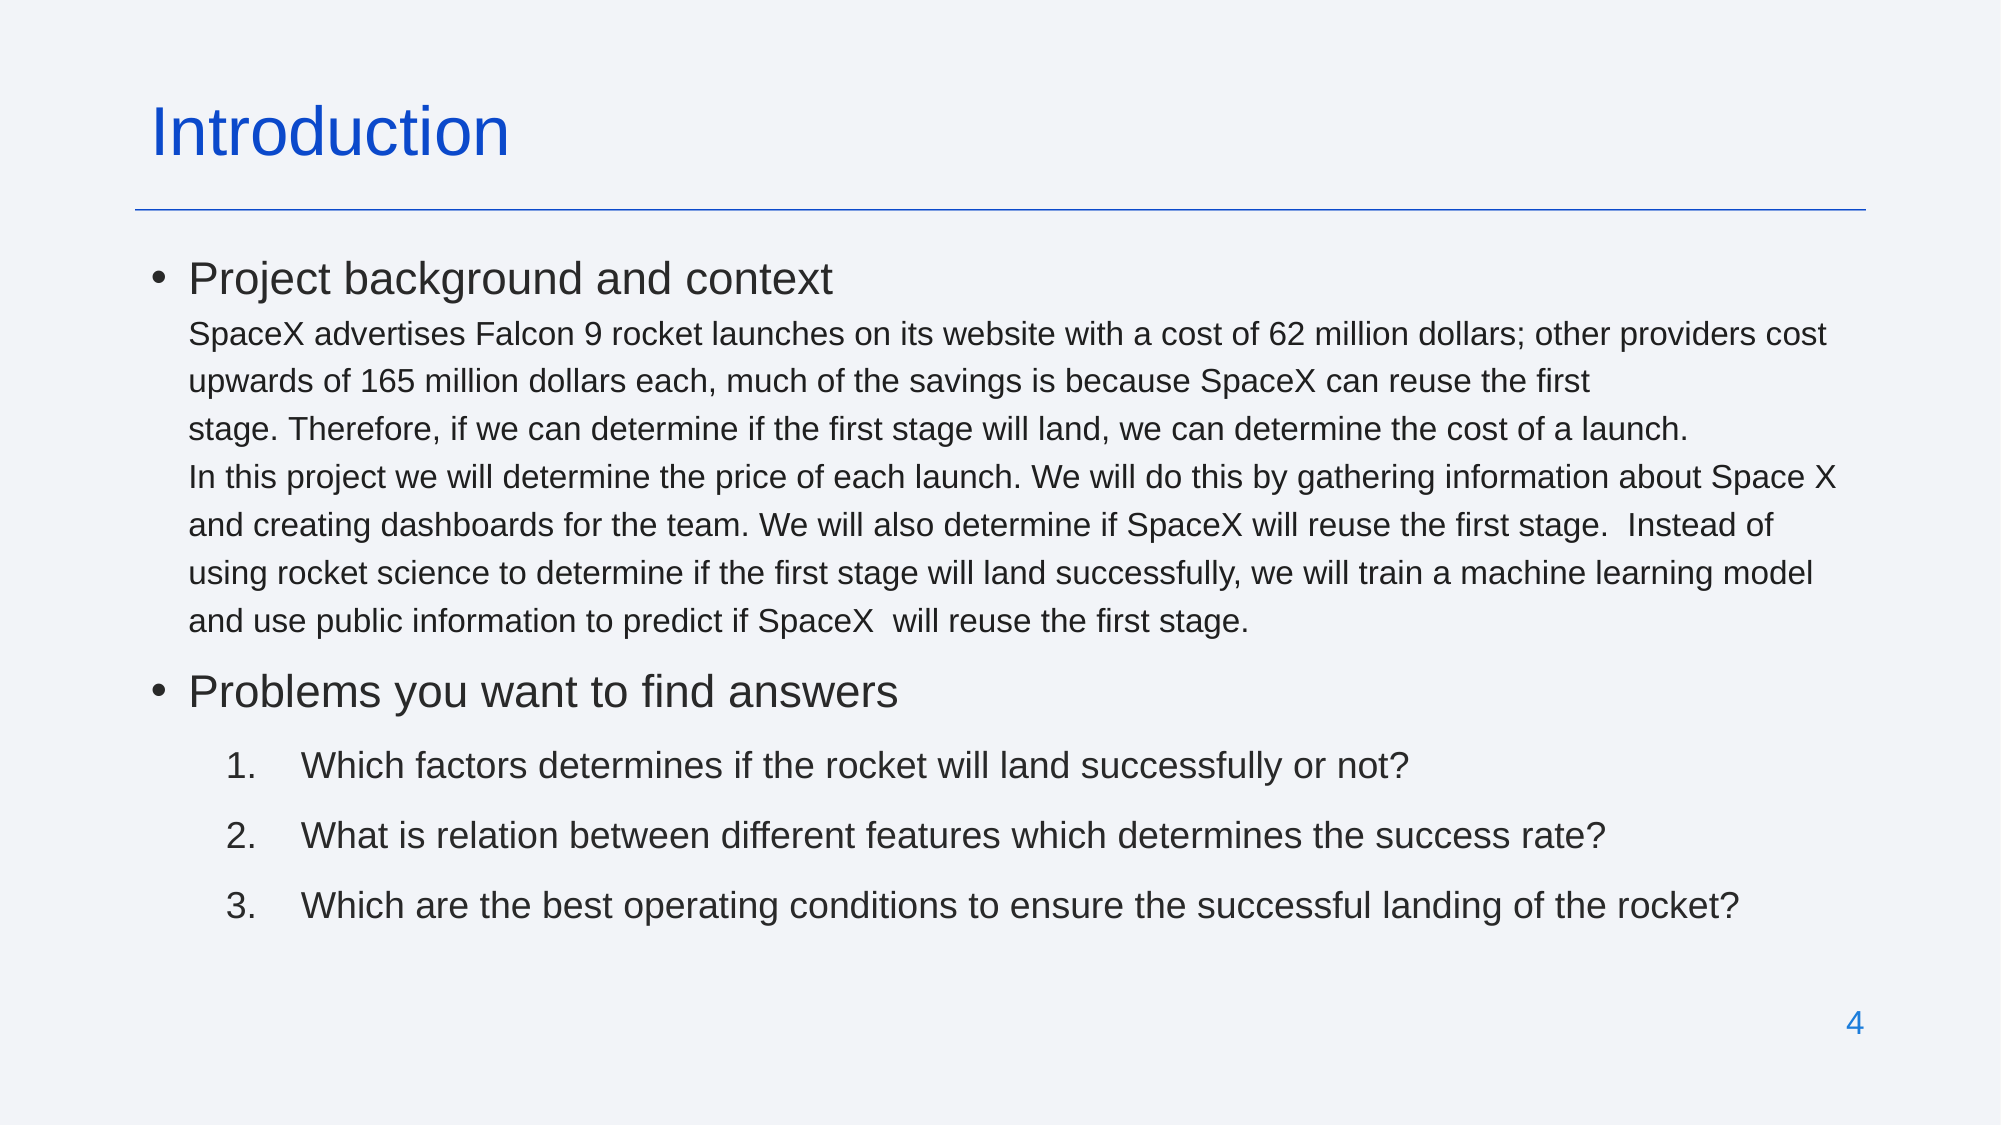

Introduction
Project background and context
SpaceX advertises Falcon 9 rocket launches on its website with a cost of 62 million dollars; other providers cost upwards of 165 million dollars each, much of the savings is because SpaceX can reuse the first stage. Therefore, if we can determine if the first stage will land, we can determine the cost of a launch. 
In this project we will determine the price of each launch. We will do this by gathering information about Space X and creating dashboards for the team. We will also determine if SpaceX will reuse the first stage.  Instead of using rocket science to determine if the first stage will land successfully, we will train a machine learning model and use public information to predict if SpaceX  will reuse the first stage.
Problems you want to find answers
Which factors determines if the rocket will land successfully or not?
What is relation between different features which determines the success rate?
Which are the best operating conditions to ensure the successful landing of the rocket?

4